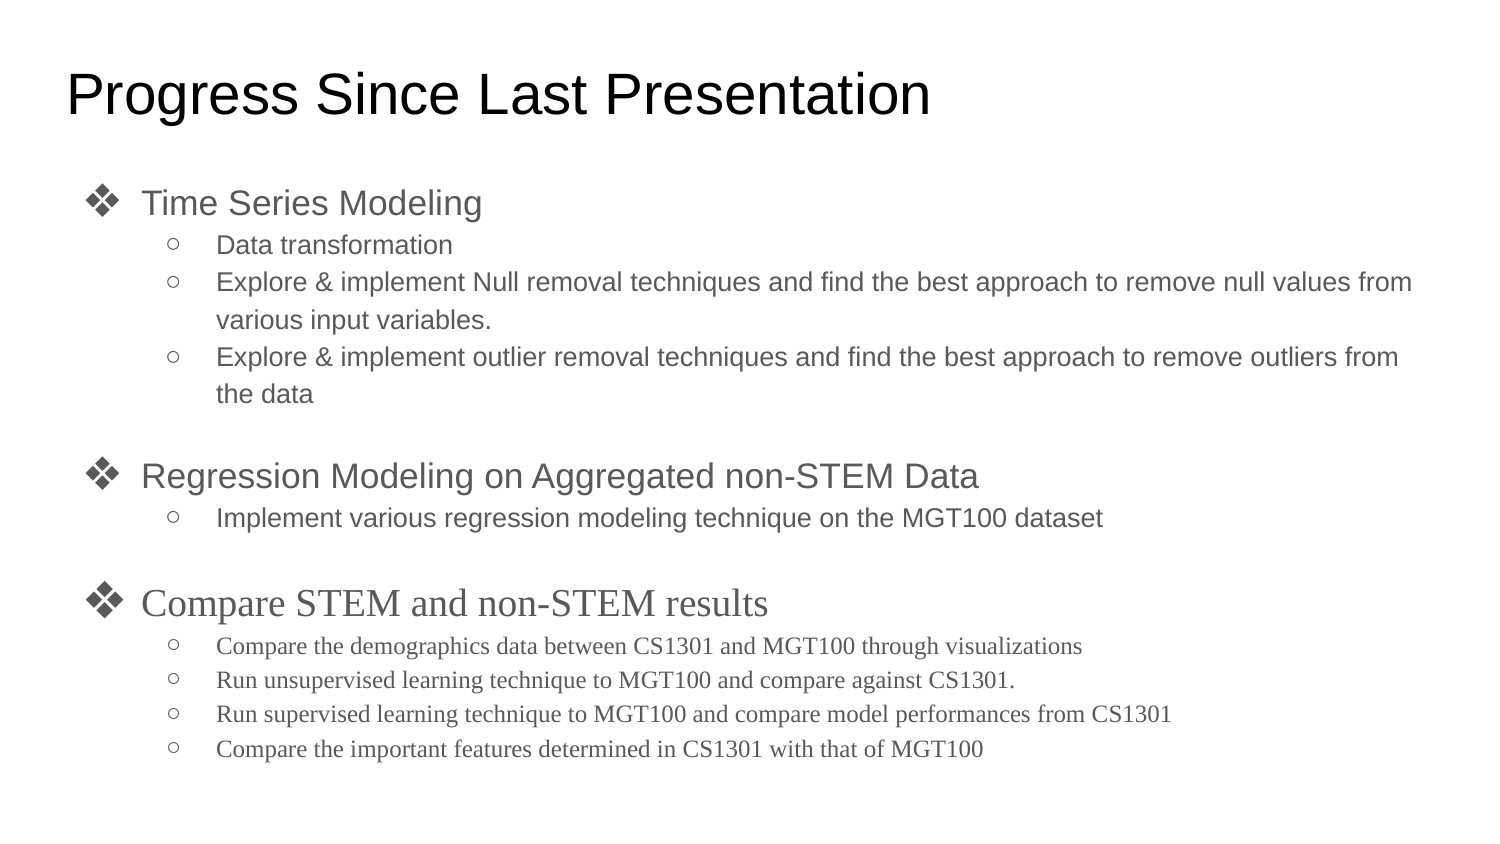

# Progress Since Last Presentation
Time Series Modeling
Data transformation
Explore & implement Null removal techniques and find the best approach to remove null values from various input variables.
Explore & implement outlier removal techniques and find the best approach to remove outliers from the data

Regression Modeling on Aggregated non-STEM Data
Implement various regression modeling technique on the MGT100 dataset

Compare STEM and non-STEM results
Compare the demographics data between CS1301 and MGT100 through visualizations
Run unsupervised learning technique to MGT100 and compare against CS1301.
Run supervised learning technique to MGT100 and compare model performances from CS1301
Compare the important features determined in CS1301 with that of MGT100